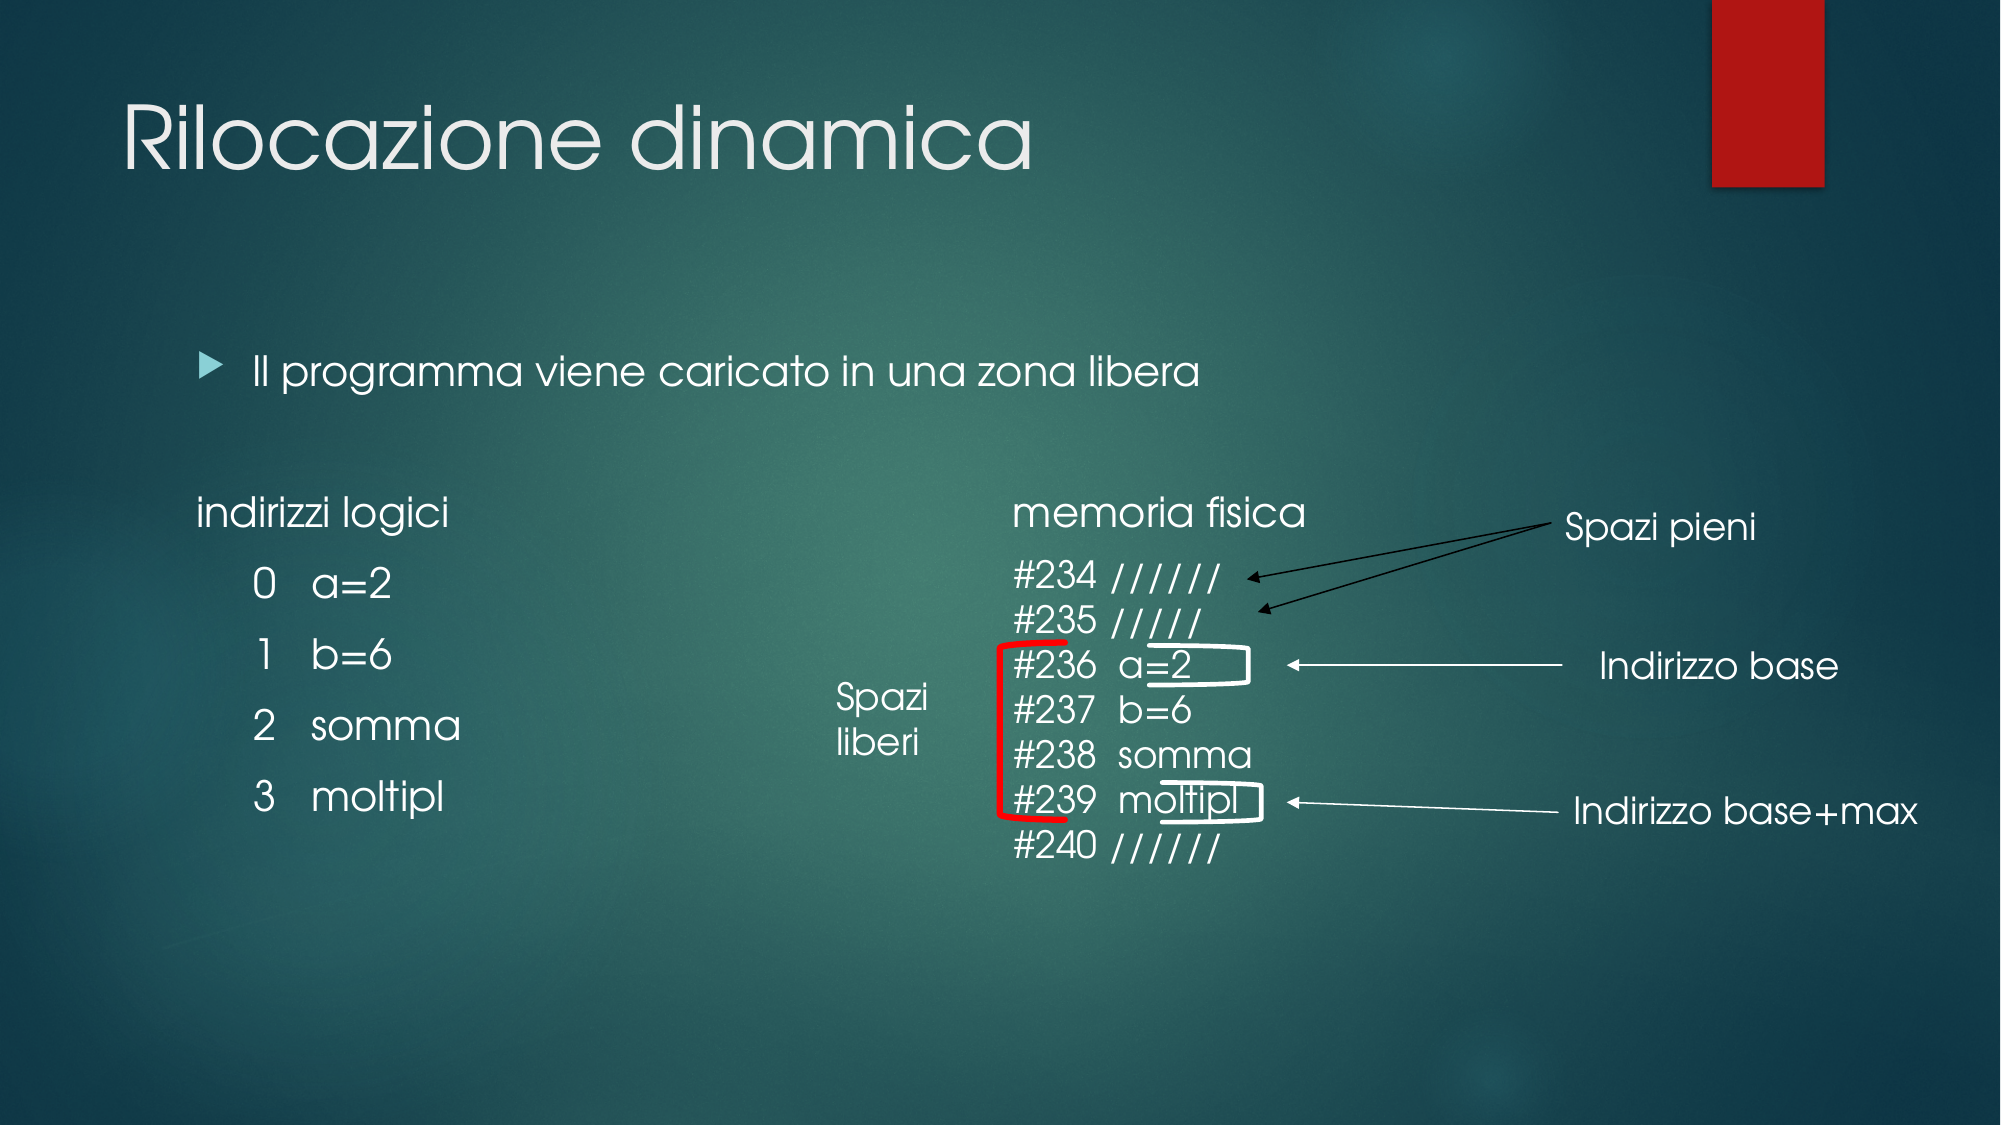

# Rilocazione dinamica
Il programma viene caricato in una zona libera

indirizzi logici                                                 memoria fisica
     0   a=2
     1   b=6
     2   somma
     3   moltipl

Spazi pieni
#234 //////
#235 /////
#236  a=2
#237  b=6
#238  somma
#239  moltipl
#240 //////
Indirizzo base

Spazi
liberi
Indirizzo base+max